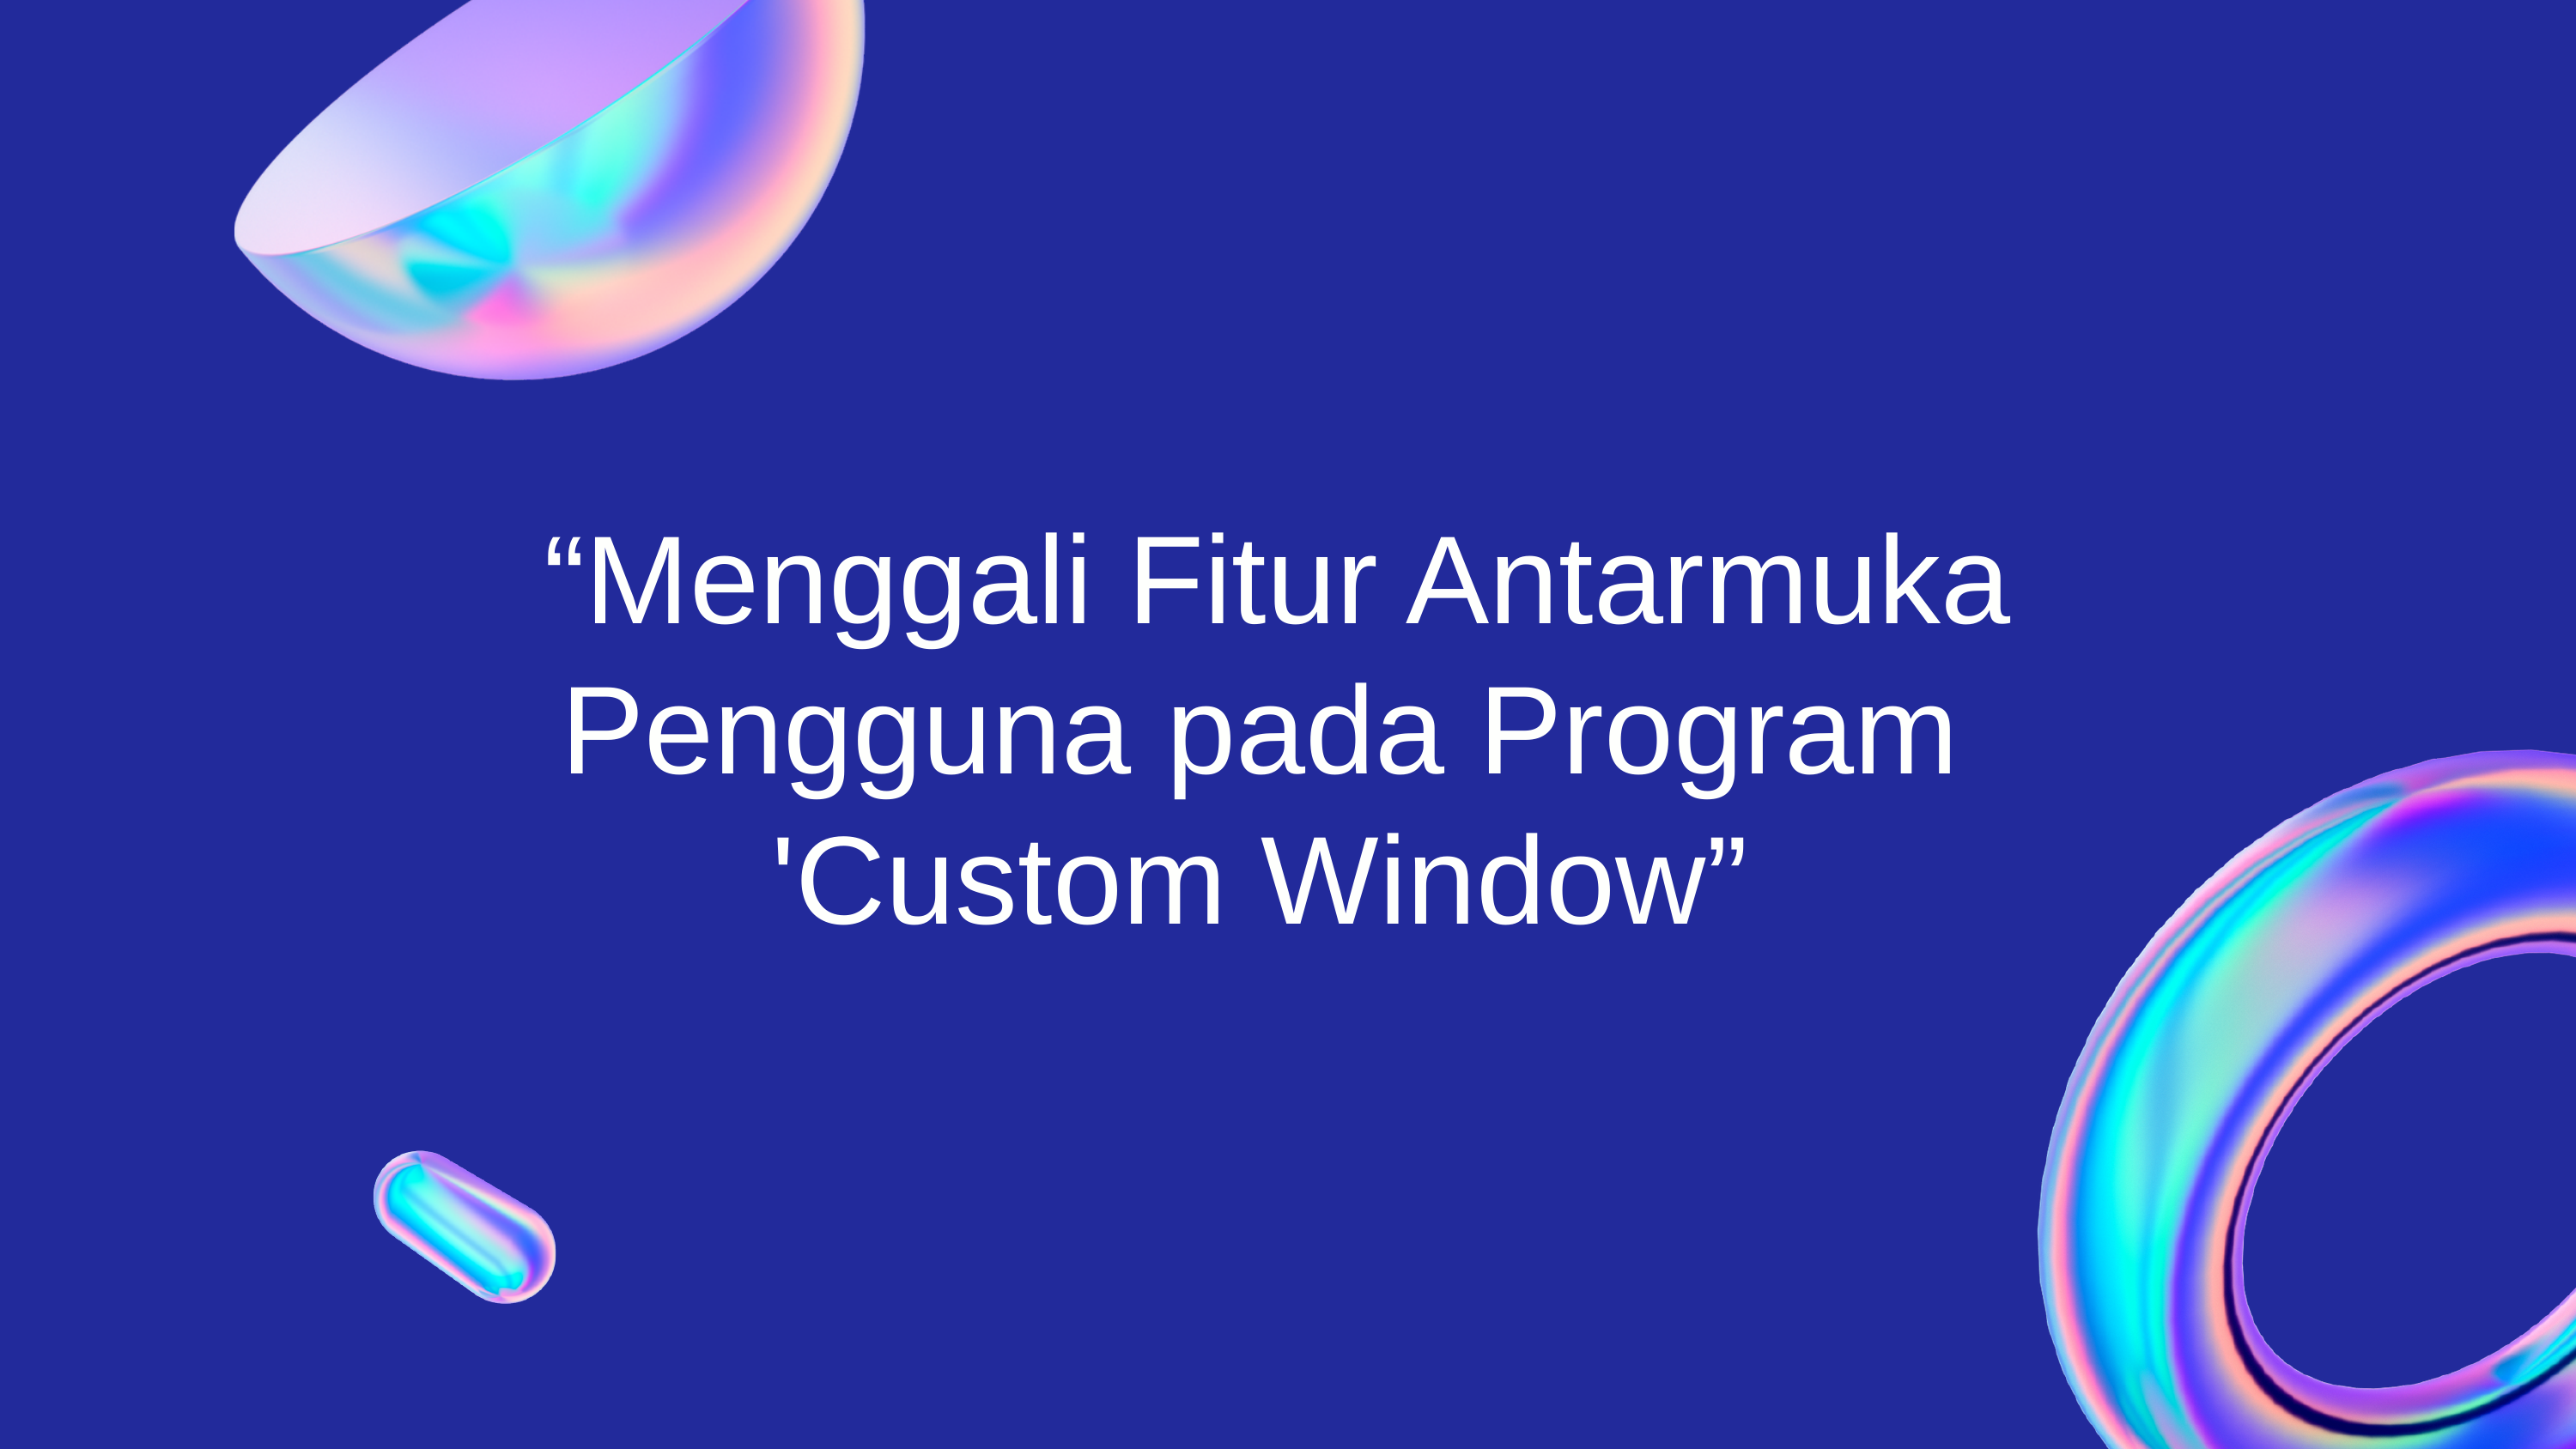

“Menggali Fitur Antarmuka Pengguna pada Program 'Custom Window”